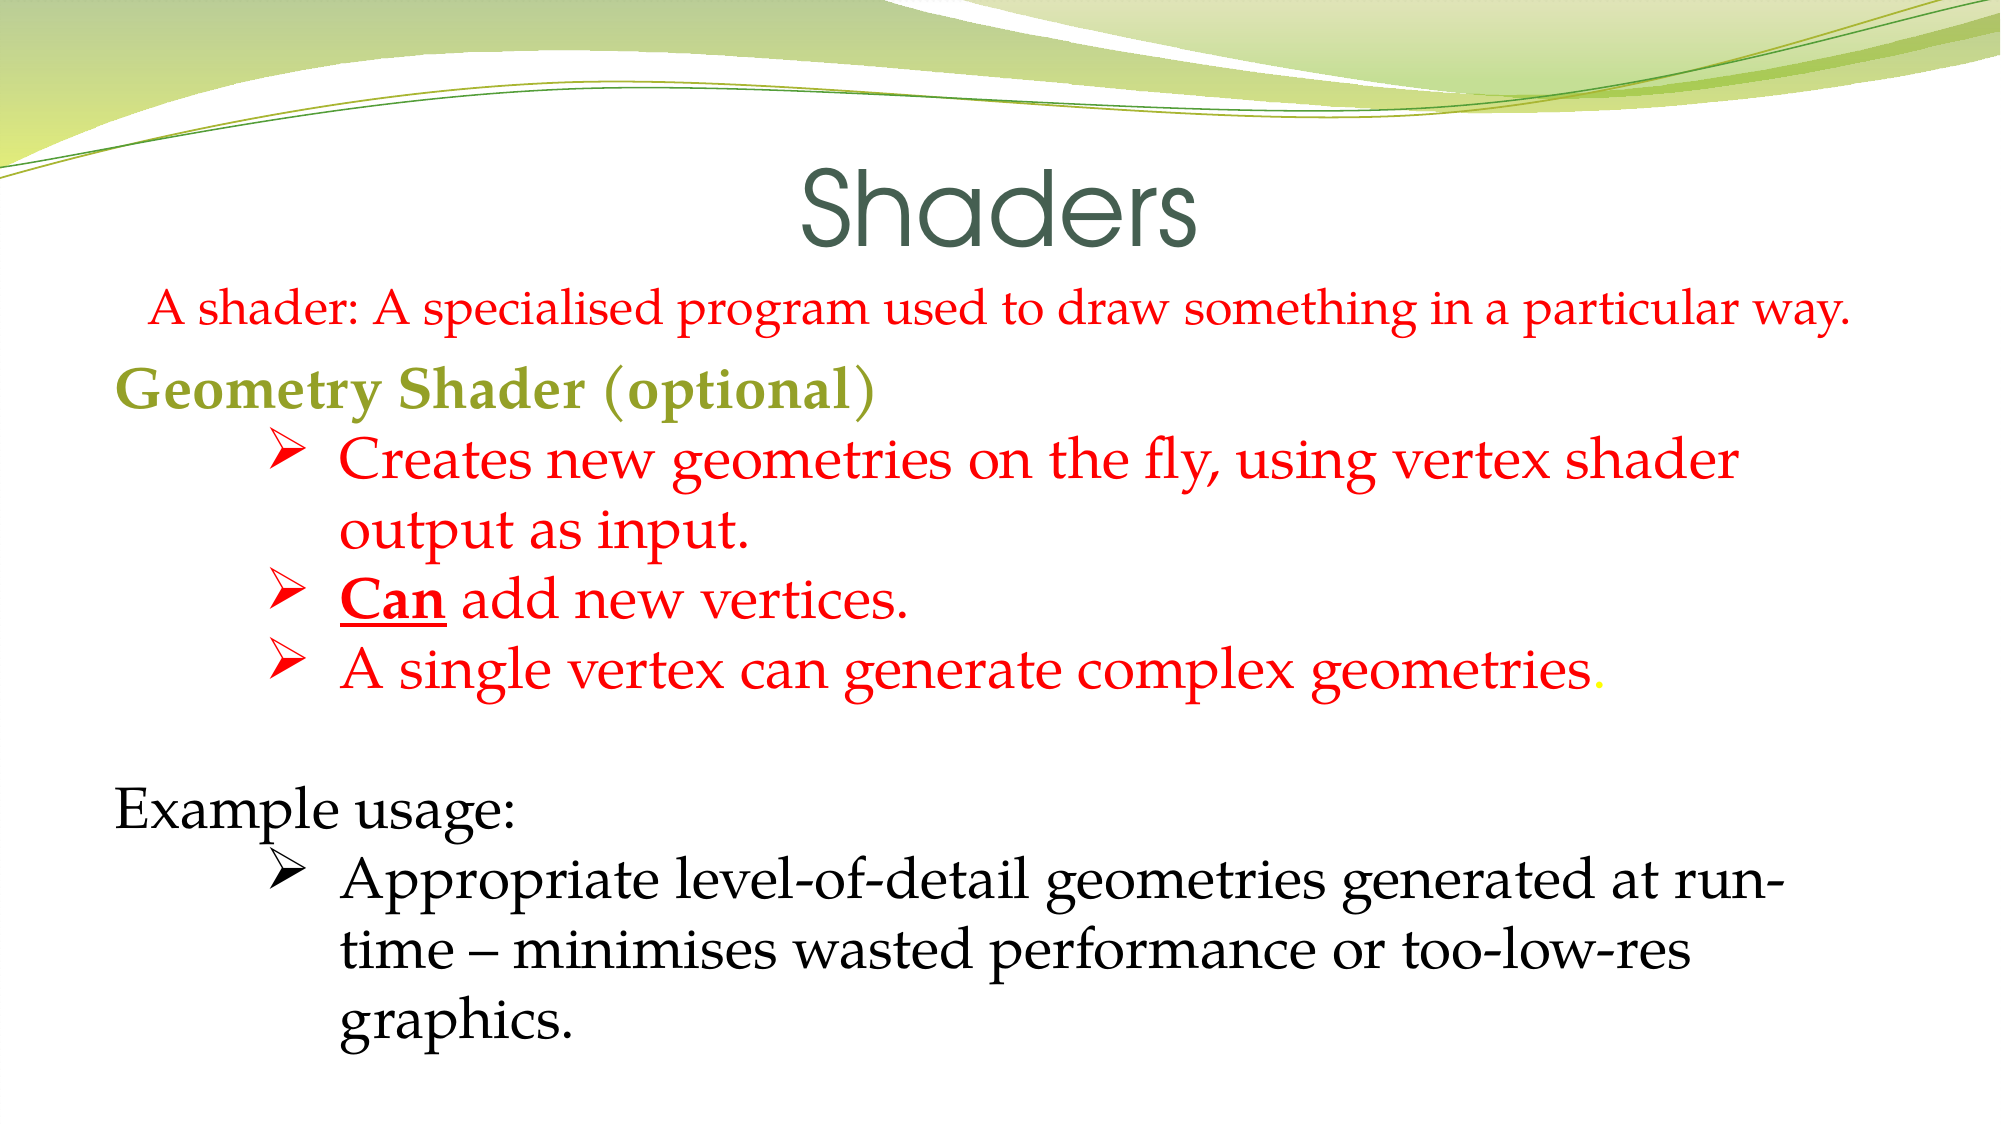

# Shaders
A shader: A specialised program used to draw something in a particular way.
Geometry Shader (optional)
Creates new geometries on the fly, using vertex shader output as input.
Can add new vertices.
A single vertex can generate complex geometries.

Example usage:
Appropriate level-of-detail geometries generated at run-time – minimises wasted performance or too-low-res graphics.